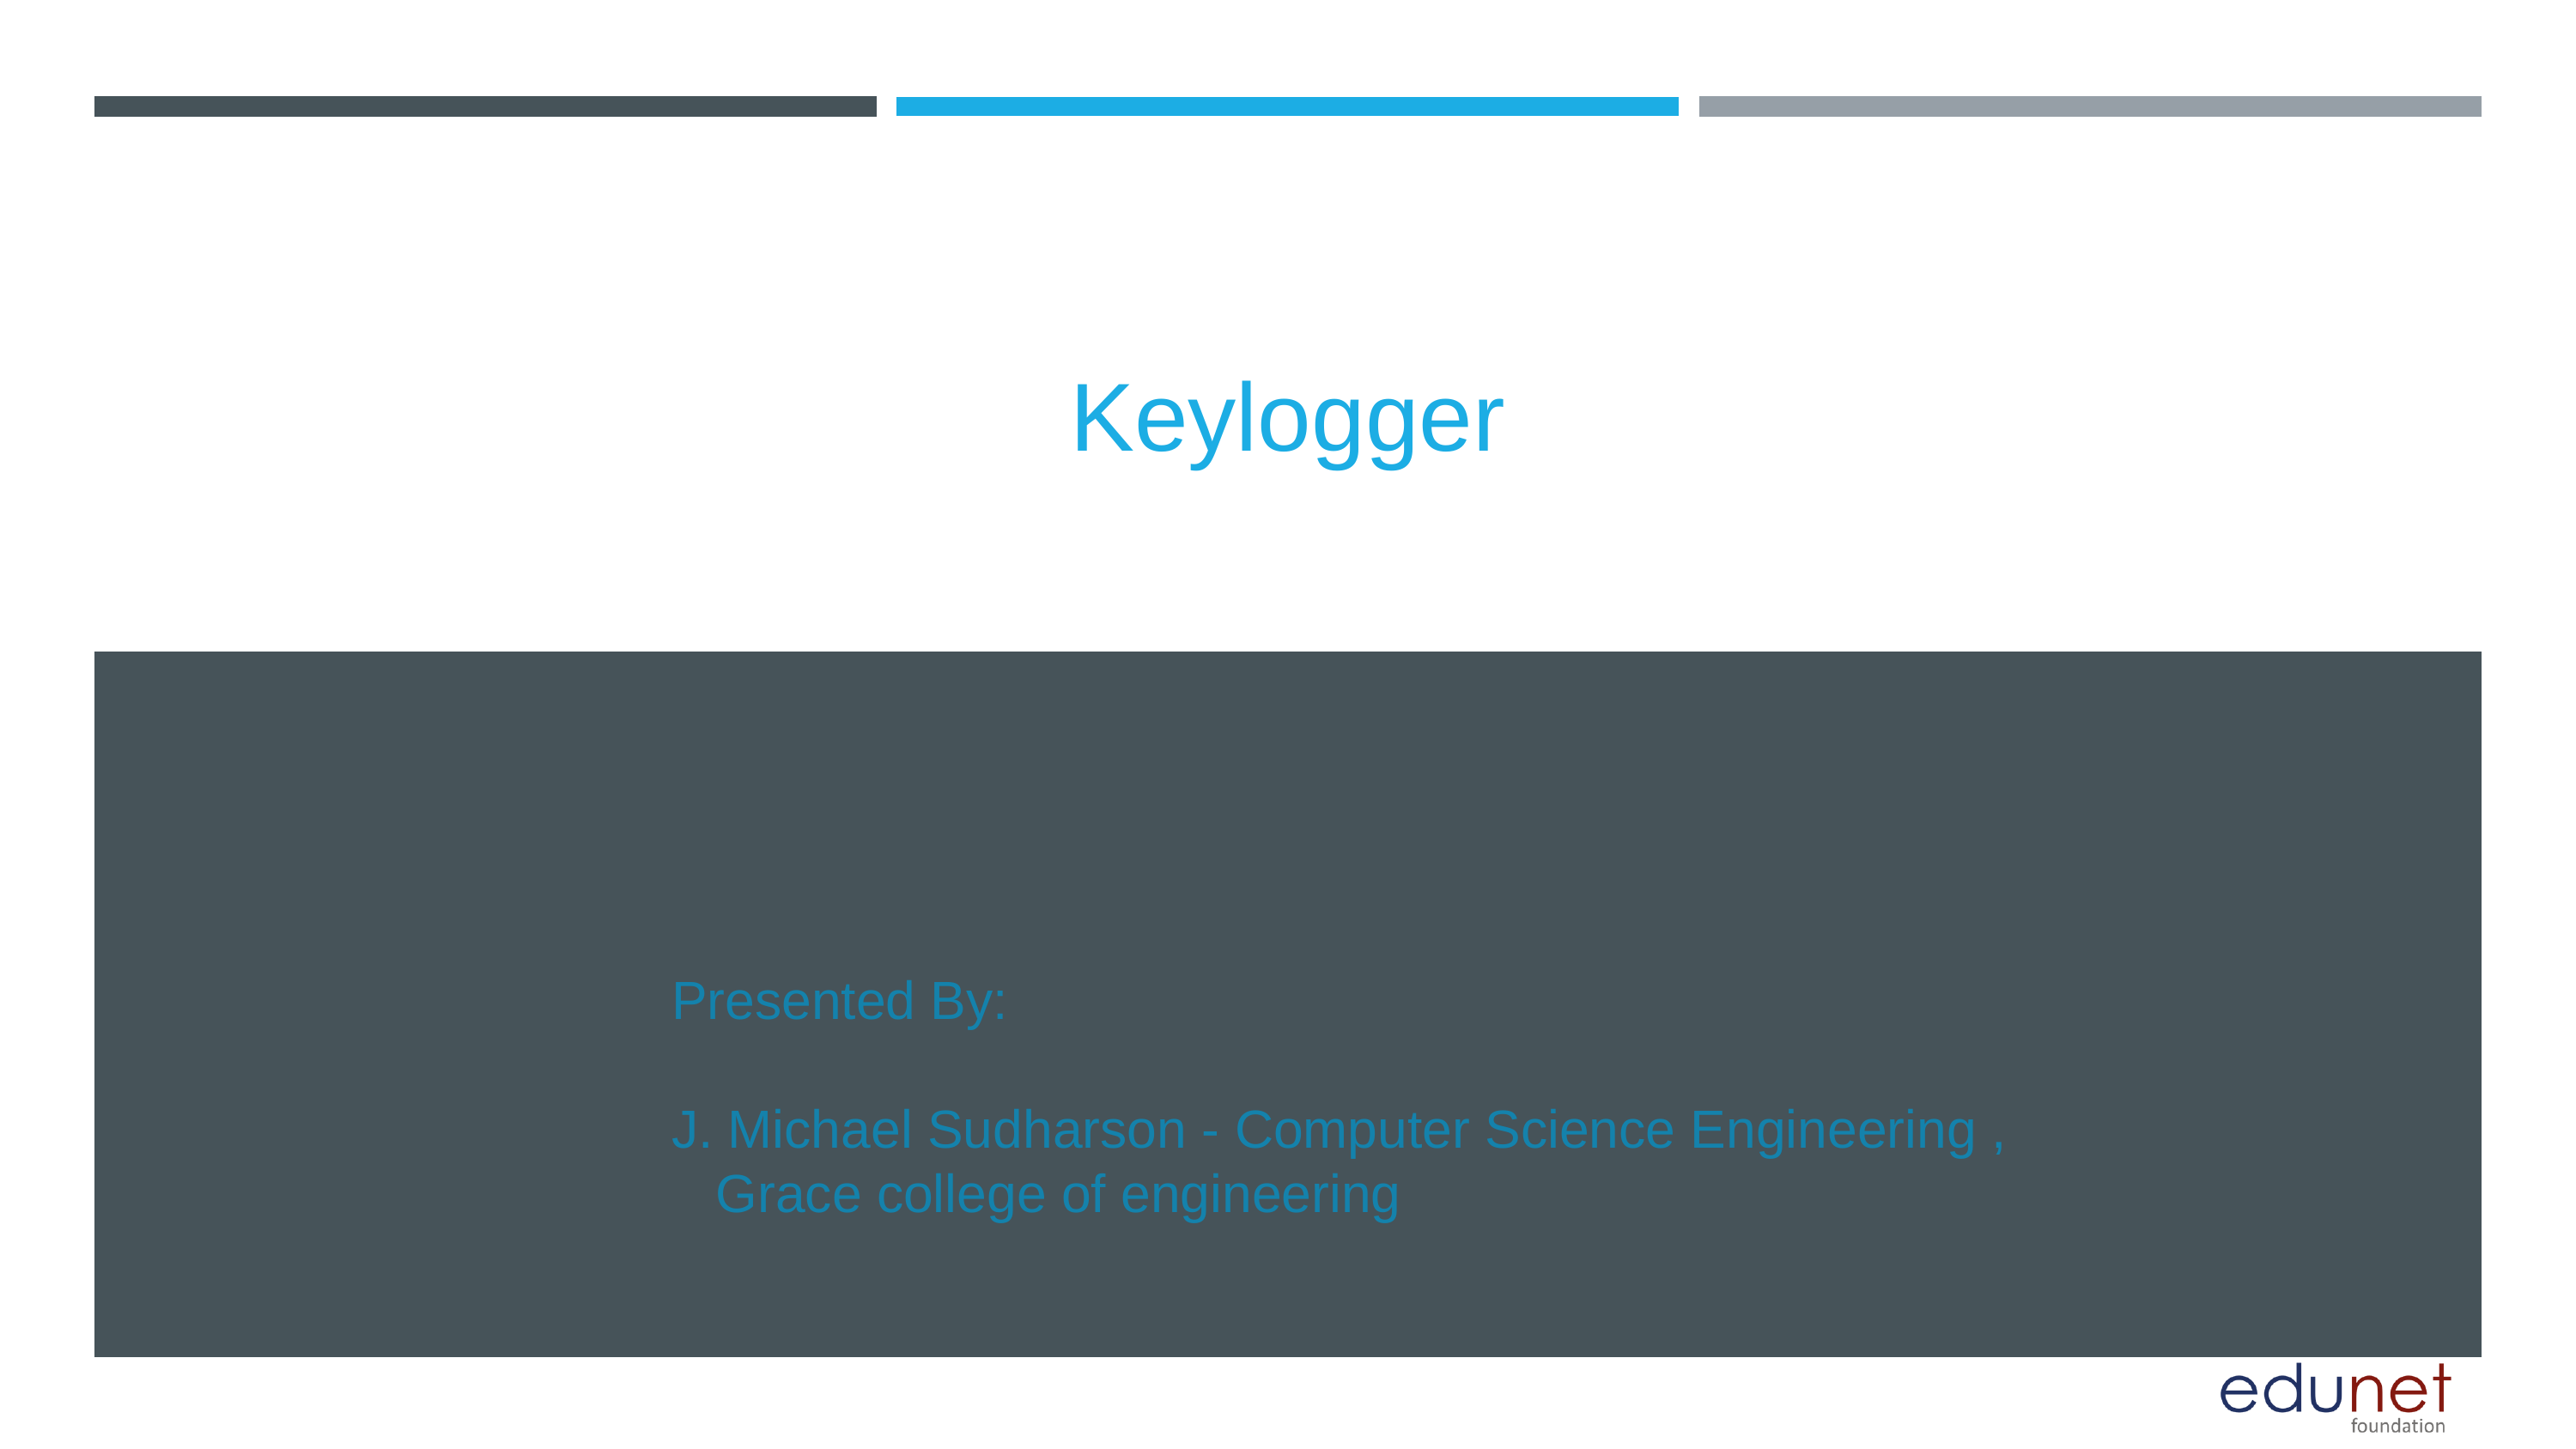

Keylogger

Presented By:

J. Michael Sudharson - Computer Science Engineering ,
   Grace college of engineering